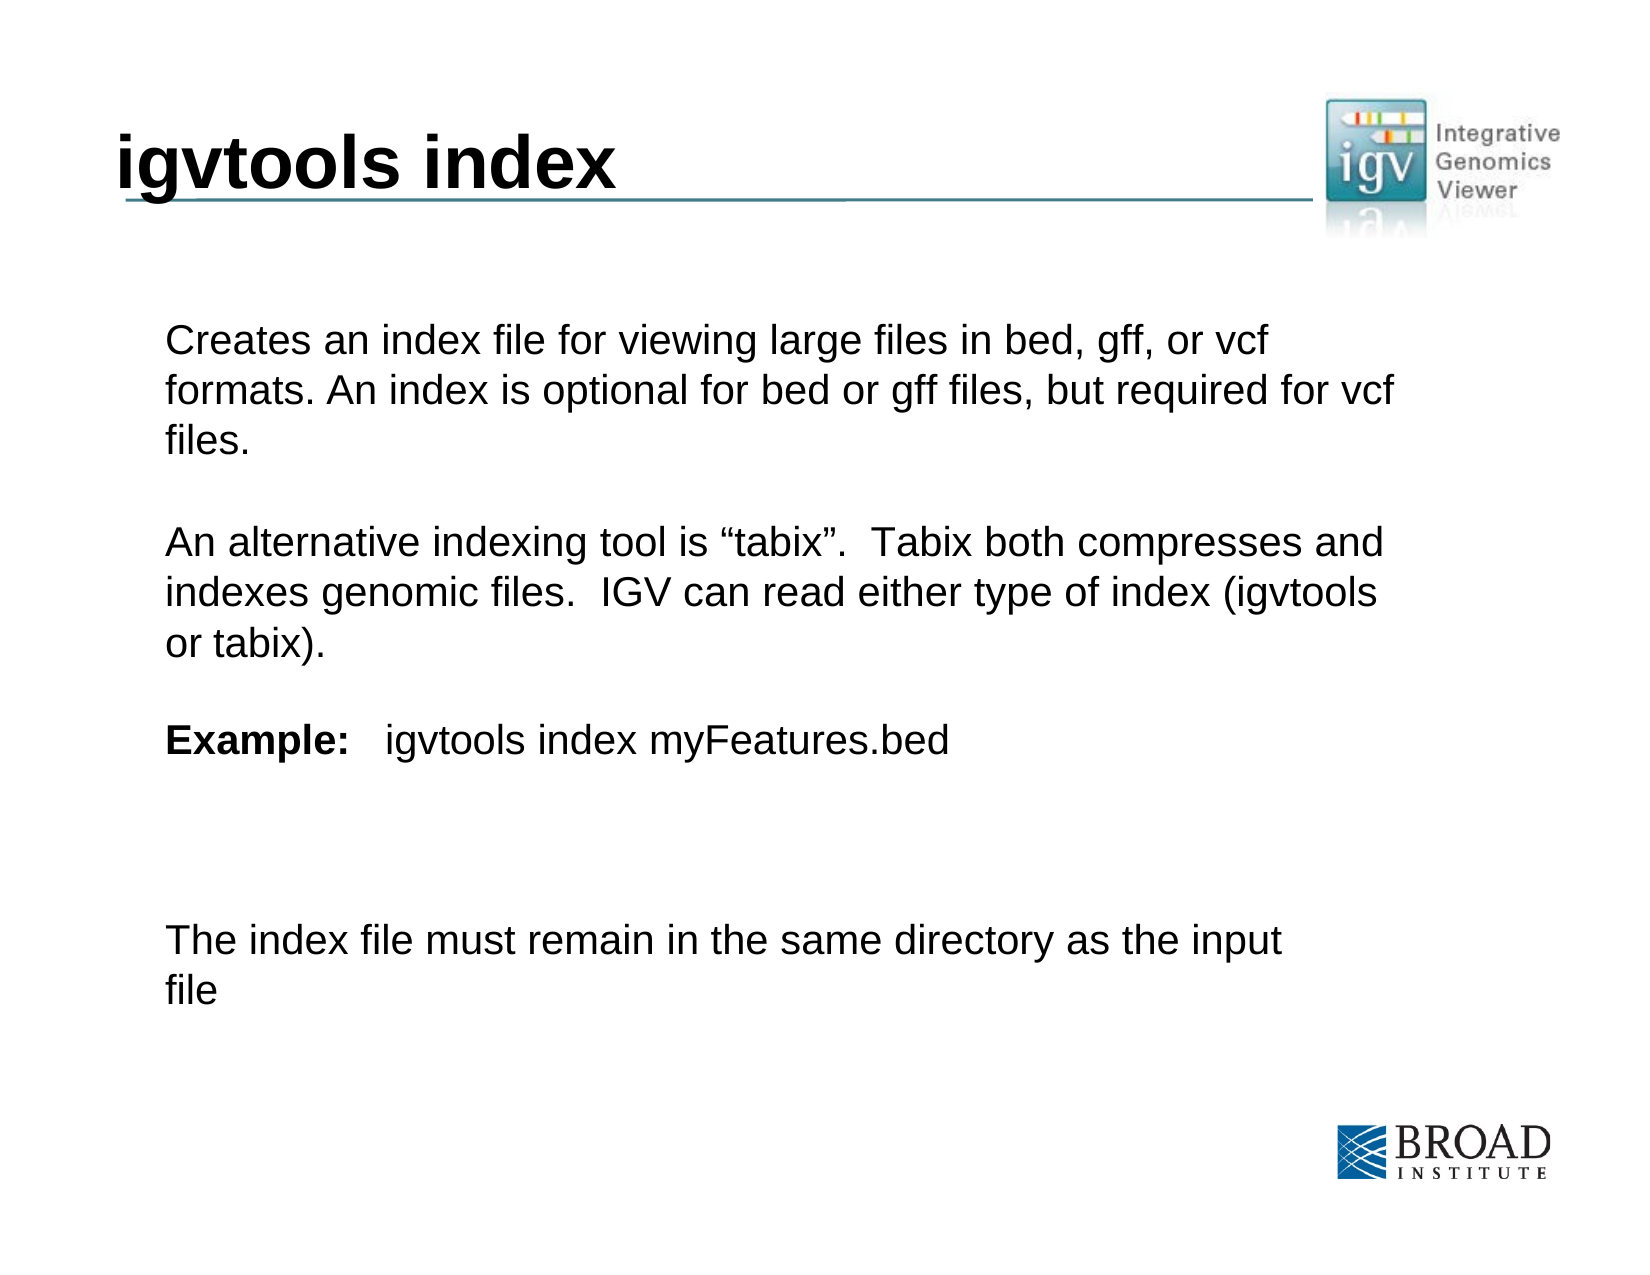

# igvtools index
Creates an index file for viewing large files in bed, gff, or vcf formats. An index is optional for bed or gff files, but required for vcf files.

An alternative indexing tool is “tabix”.	Tabix both compresses and indexes genomic files.	IGV can read either type of index (igvtools or tabix).
Example:
igvtools index myFeatures.bed
The index file must remain in the same directory as the input file